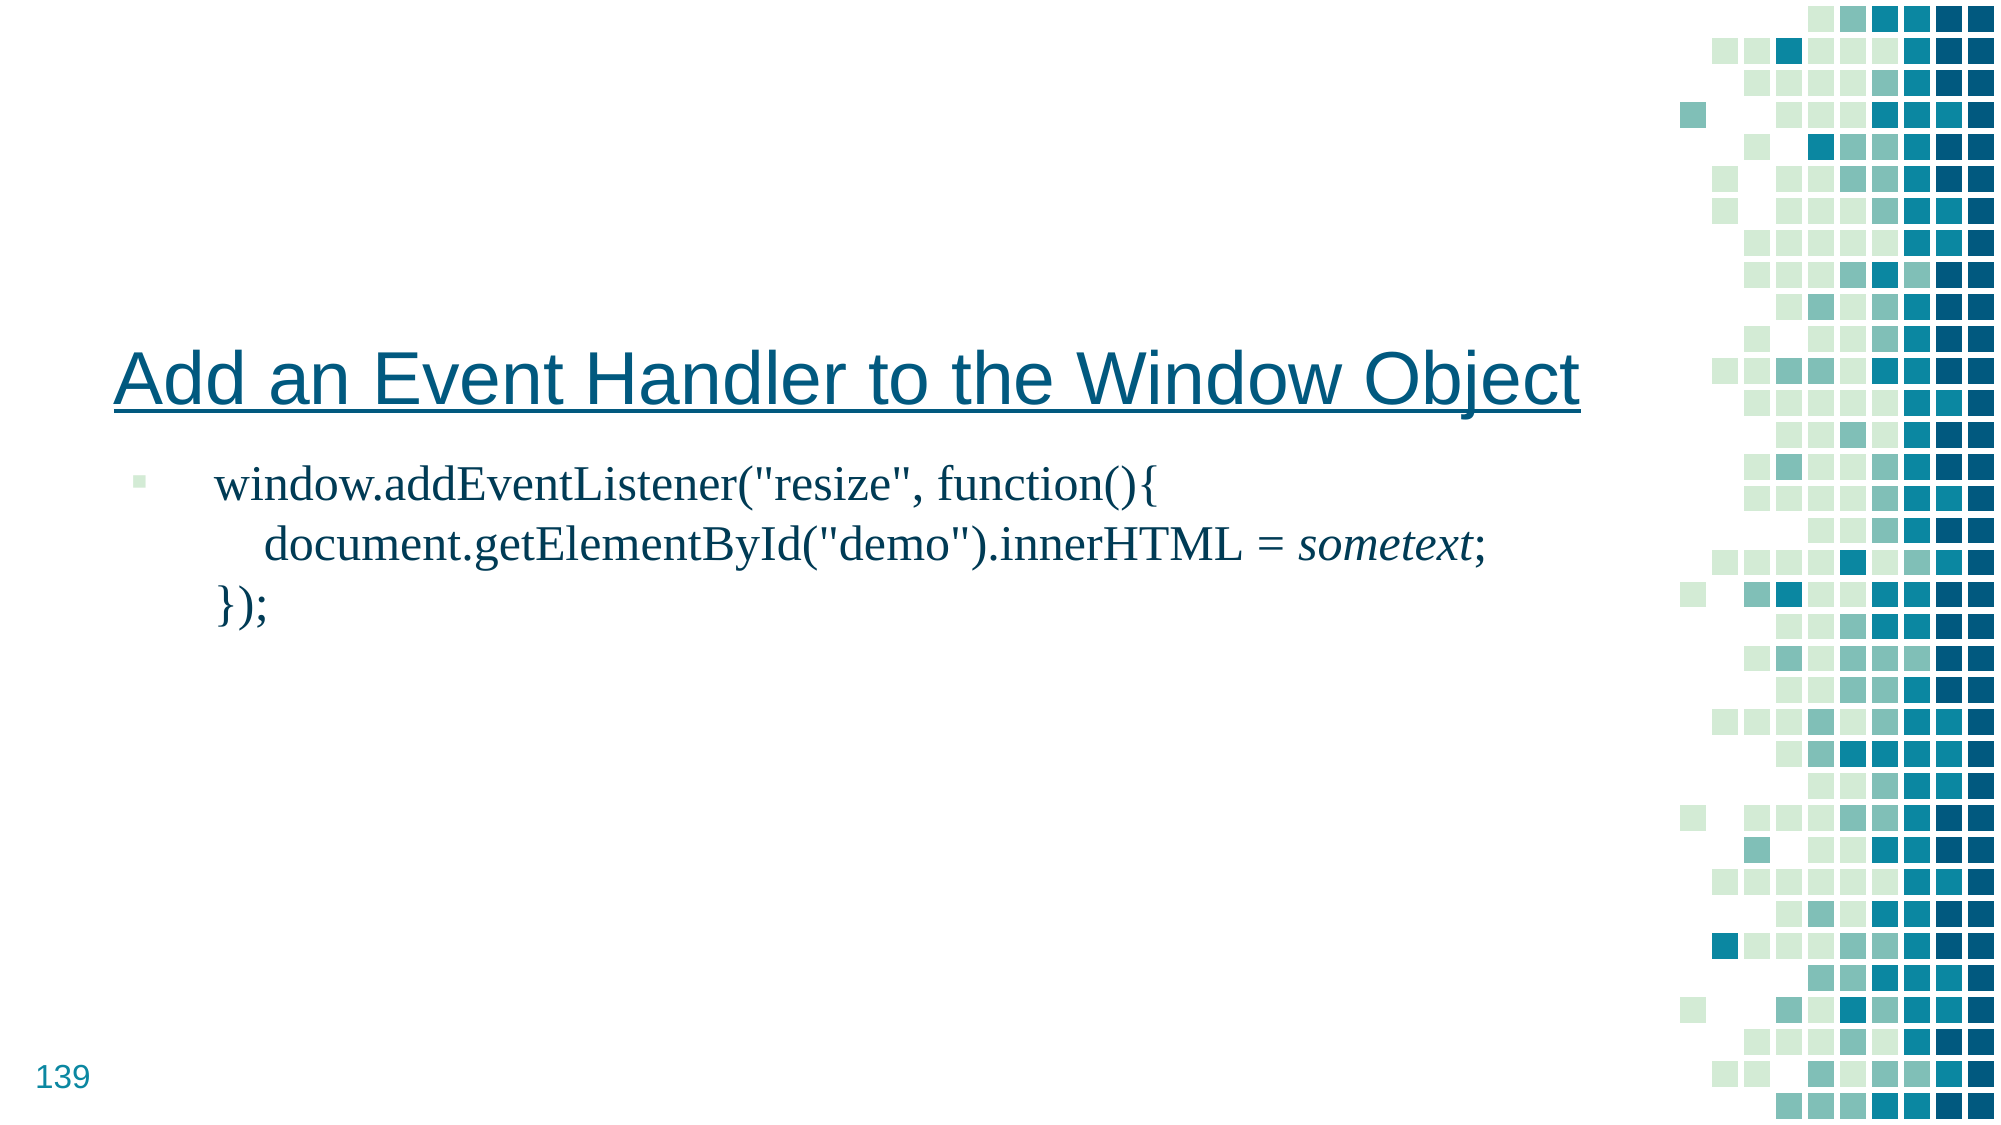

# Add an Event Handler to the Window Object
window.addEventListener("resize", function(){
    document.getElementById("demo").innerHTML = sometext;
});
139